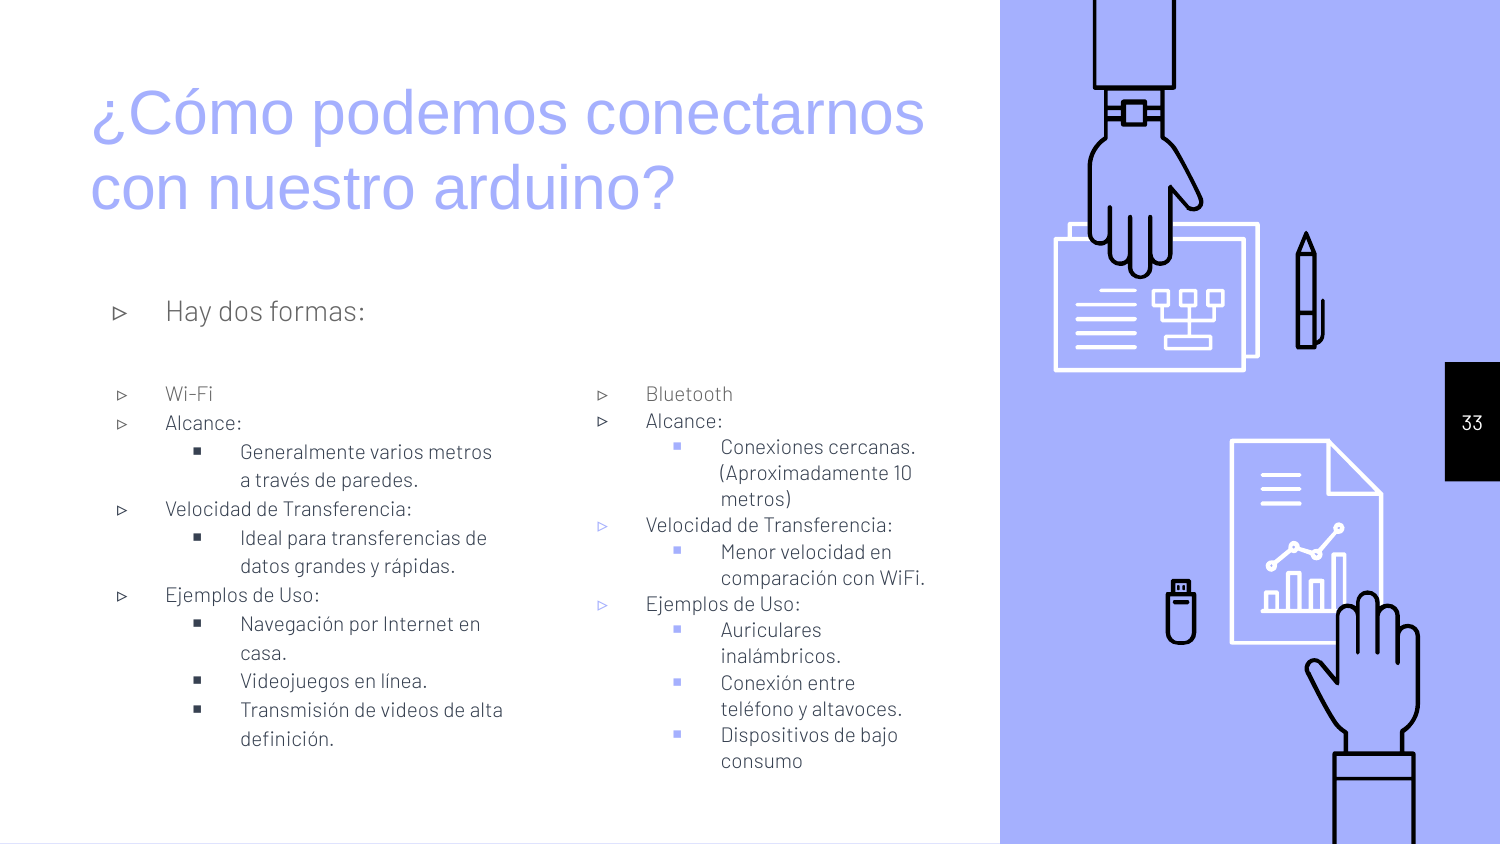

# ¿Cómo podemos conectarnos con nuestro arduino?
Hay dos formas:
Wi-Fi
Alcance:
Generalmente varios metros a través de paredes.
Velocidad de Transferencia:
Ideal para transferencias de datos grandes y rápidas.
Ejemplos de Uso:
Navegación por Internet en casa.
Videojuegos en línea.
Transmisión de videos de alta definición.
Bluetooth
Alcance:
Conexiones cercanas. (Aproximadamente 10 metros)
Velocidad de Transferencia:
Menor velocidad en comparación con WiFi.
Ejemplos de Uso:
Auriculares inalámbricos.
Conexión entre teléfono y altavoces.
Dispositivos de bajo consumo
33